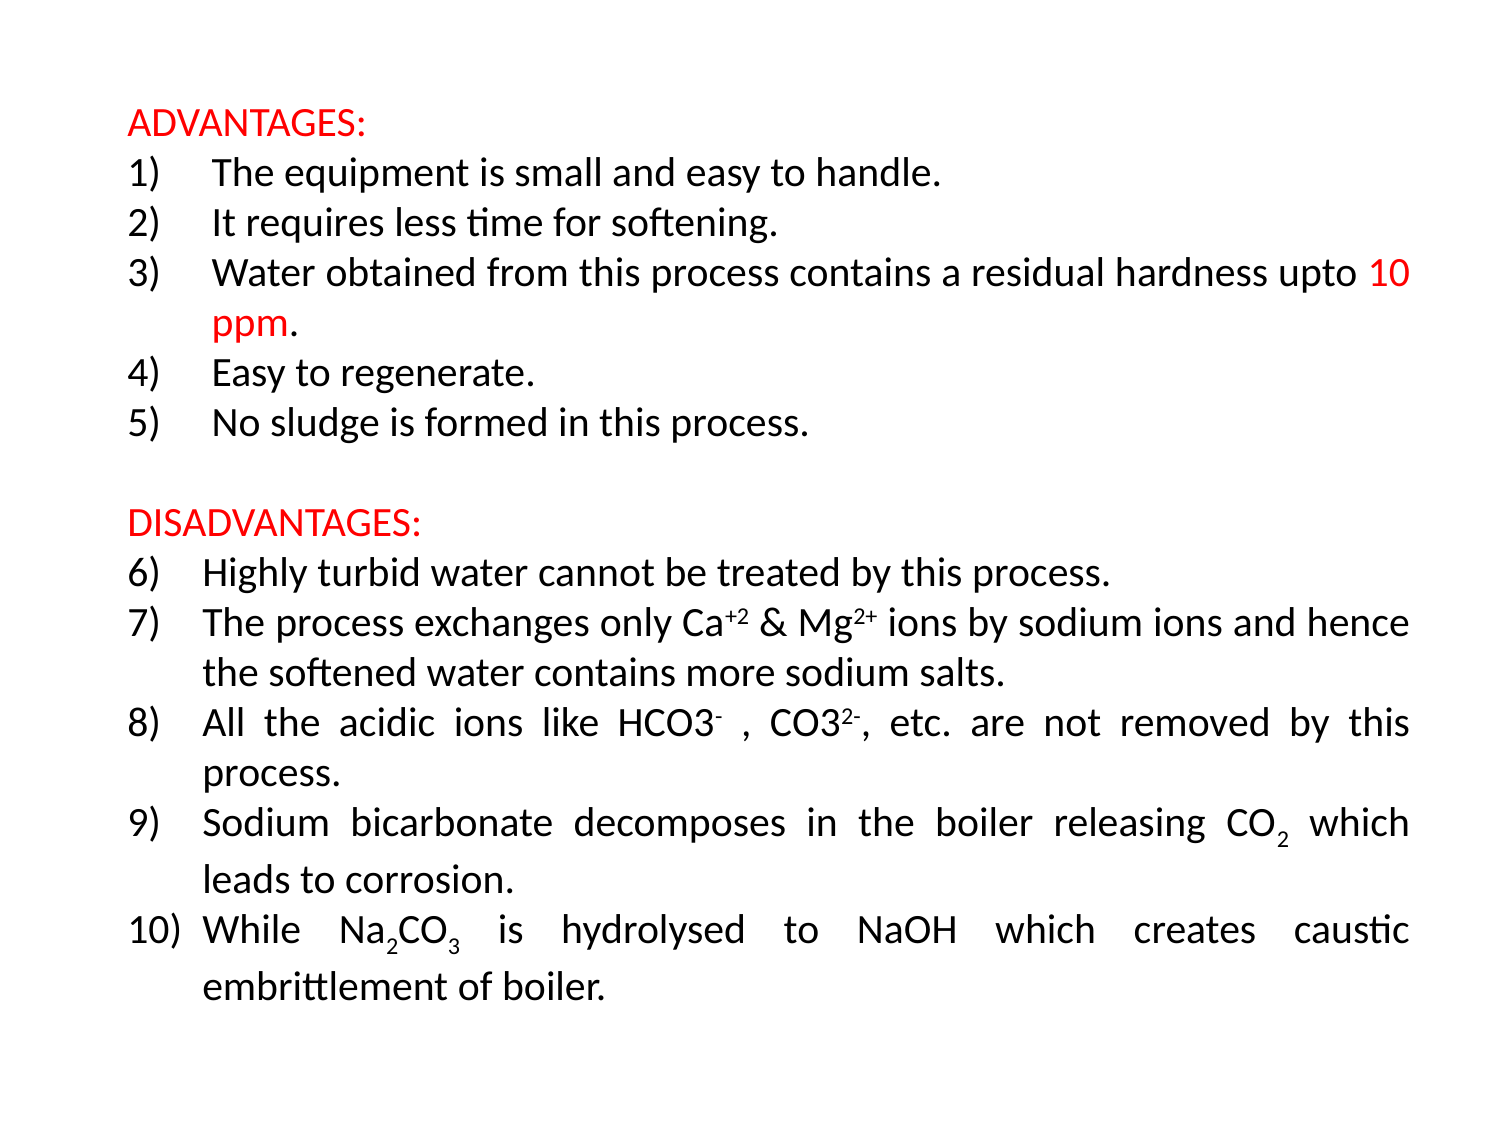

ADVANTAGES:
The equipment is small and easy to handle.
It requires less time for softening.
Water obtained from this process contains a residual hardness upto 10 ppm.
Easy to regenerate.
No sludge is formed in this process.

DISADVANTAGES:
Highly turbid water cannot be treated by this process.
The process exchanges only Ca+2 & Mg2+ ions by sodium ions and hence the softened water contains more sodium salts.
All the acidic ions like HCO3- , CO32-, etc. are not removed by this process.
Sodium bicarbonate decomposes in the boiler releasing CO2 which leads to corrosion.
While Na2CO3 is hydrolysed to NaOH which creates caustic embrittlement of boiler.